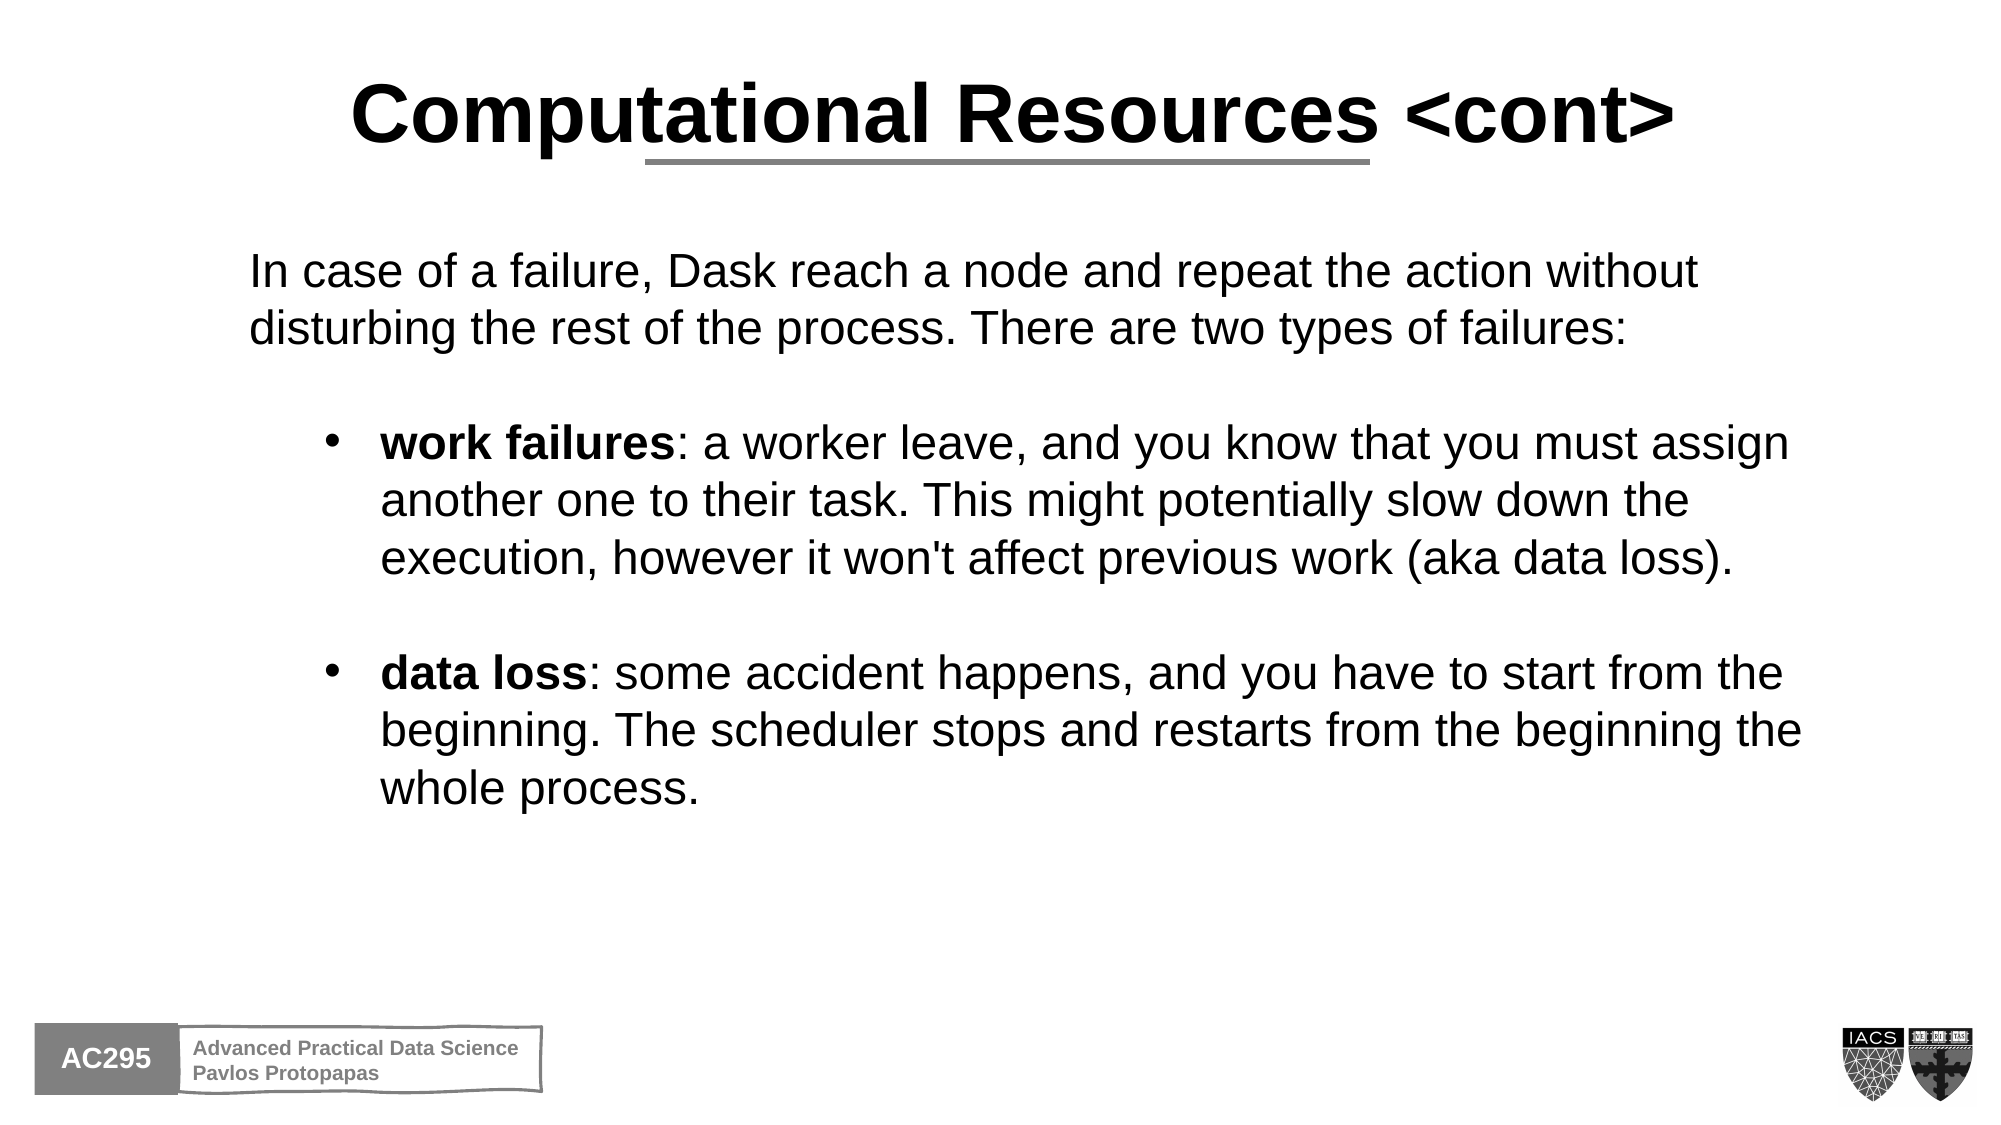

Computational Resources <cont>
In case of a failure, Dask reach a node and repeat the action without disturbing the rest of the process. There are two types of failures:

work failures: a worker leave, and you know that you must assign another one to their task. This might potentially slow down the execution, however it won't affect previous work (aka data loss).

data loss: some accident happens, and you have to start from the beginning. The scheduler stops and restarts from the beginning the whole process.